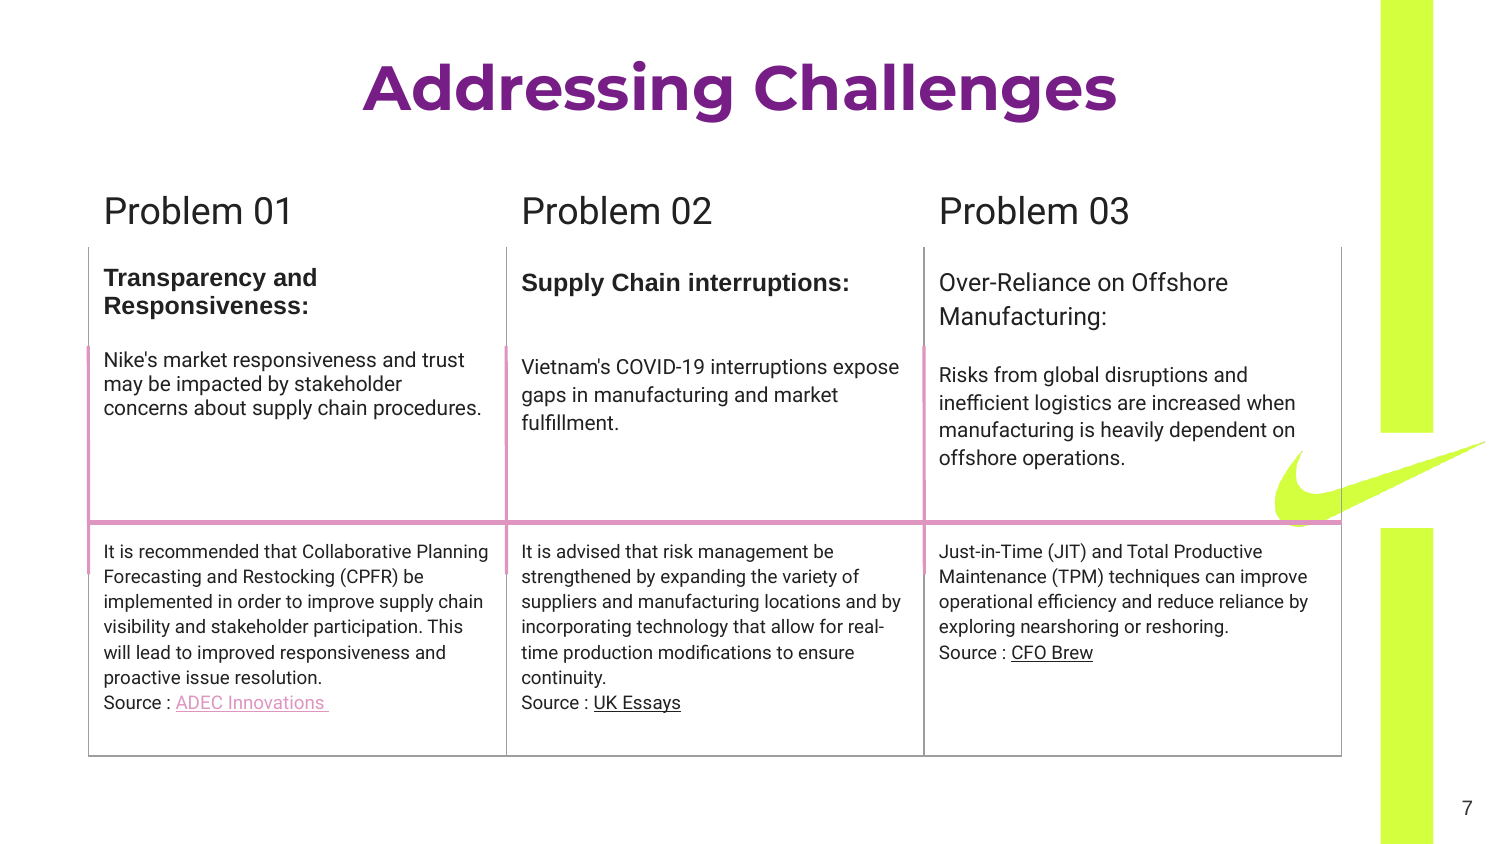

Addressing Challenges
| Problem 01 | Problem 02 | Problem 03 |
| --- | --- | --- |
| Transparency and Responsiveness: Nike's market responsiveness and trust may be impacted by stakeholder concerns about supply chain procedures. | Supply Chain interruptions: Vietnam's COVID-19 interruptions expose gaps in manufacturing and market fulfillment. | Over-Reliance on Offshore Manufacturing: Risks from global disruptions and inefficient logistics are increased when manufacturing is heavily dependent on offshore operations. |
| It is recommended that Collaborative Planning Forecasting and Restocking (CPFR) be implemented in order to improve supply chain visibility and stakeholder participation. This will lead to improved responsiveness and proactive issue resolution. Source : ADEC Innovations | It is advised that risk management be strengthened by expanding the variety of suppliers and manufacturing locations and by incorporating technology that allow for real-time production modifications to ensure continuity. Source : UK Essays | Just-in-Time (JIT) and Total Productive Maintenance (TPM) techniques can improve operational efficiency and reduce reliance by exploring nearshoring or reshoring. Source : CFO Brew |
7